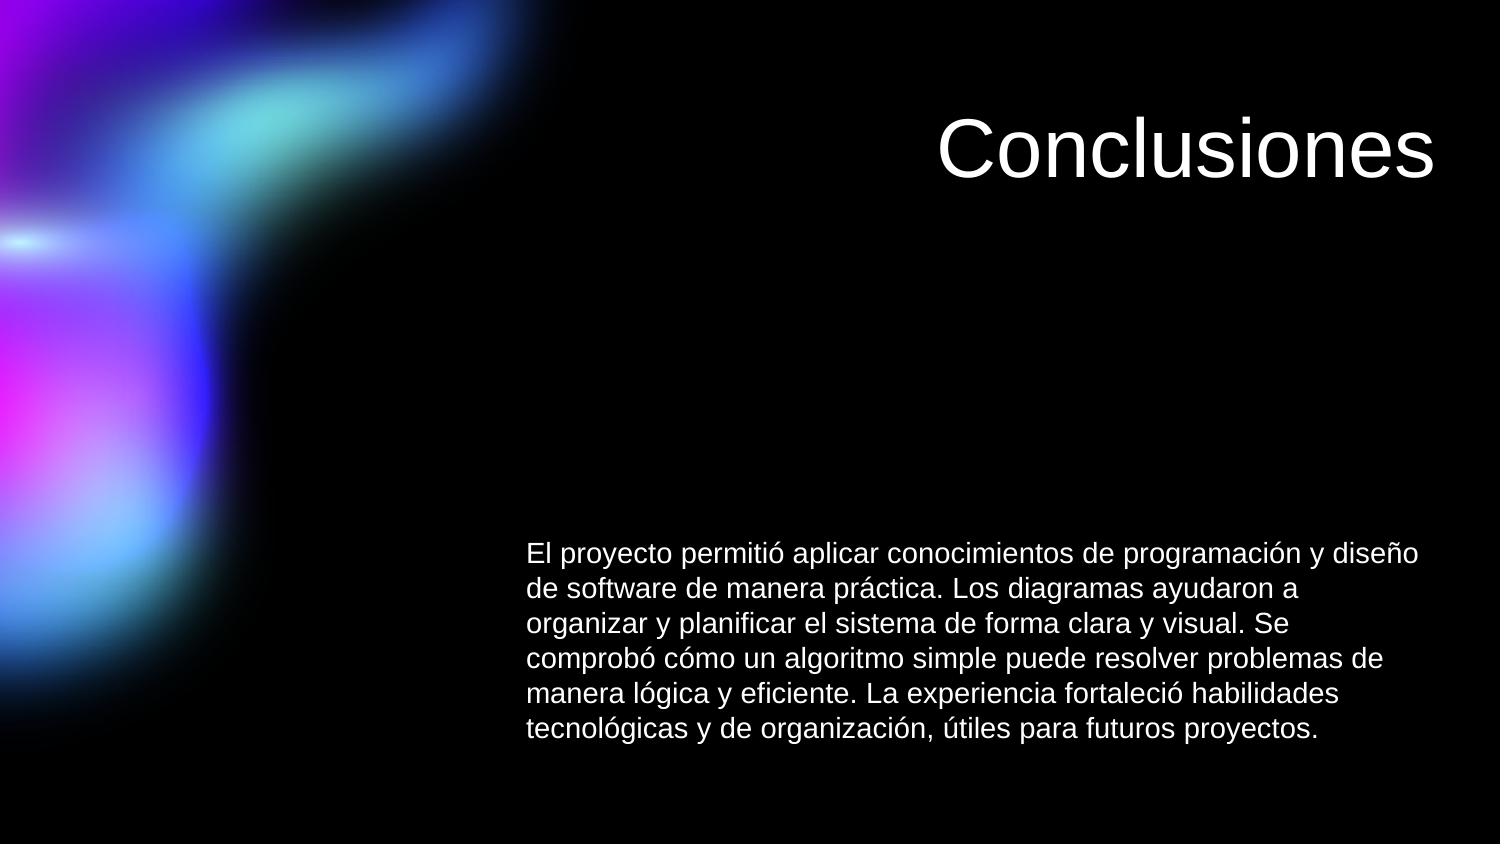

# Conclusiones
El proyecto permitió aplicar conocimientos de programación y diseño de software de manera práctica. Los diagramas ayudaron a organizar y planificar el sistema de forma clara y visual. Se comprobó cómo un algoritmo simple puede resolver problemas de manera lógica y eficiente. La experiencia fortaleció habilidades tecnológicas y de organización, útiles para futuros proyectos.